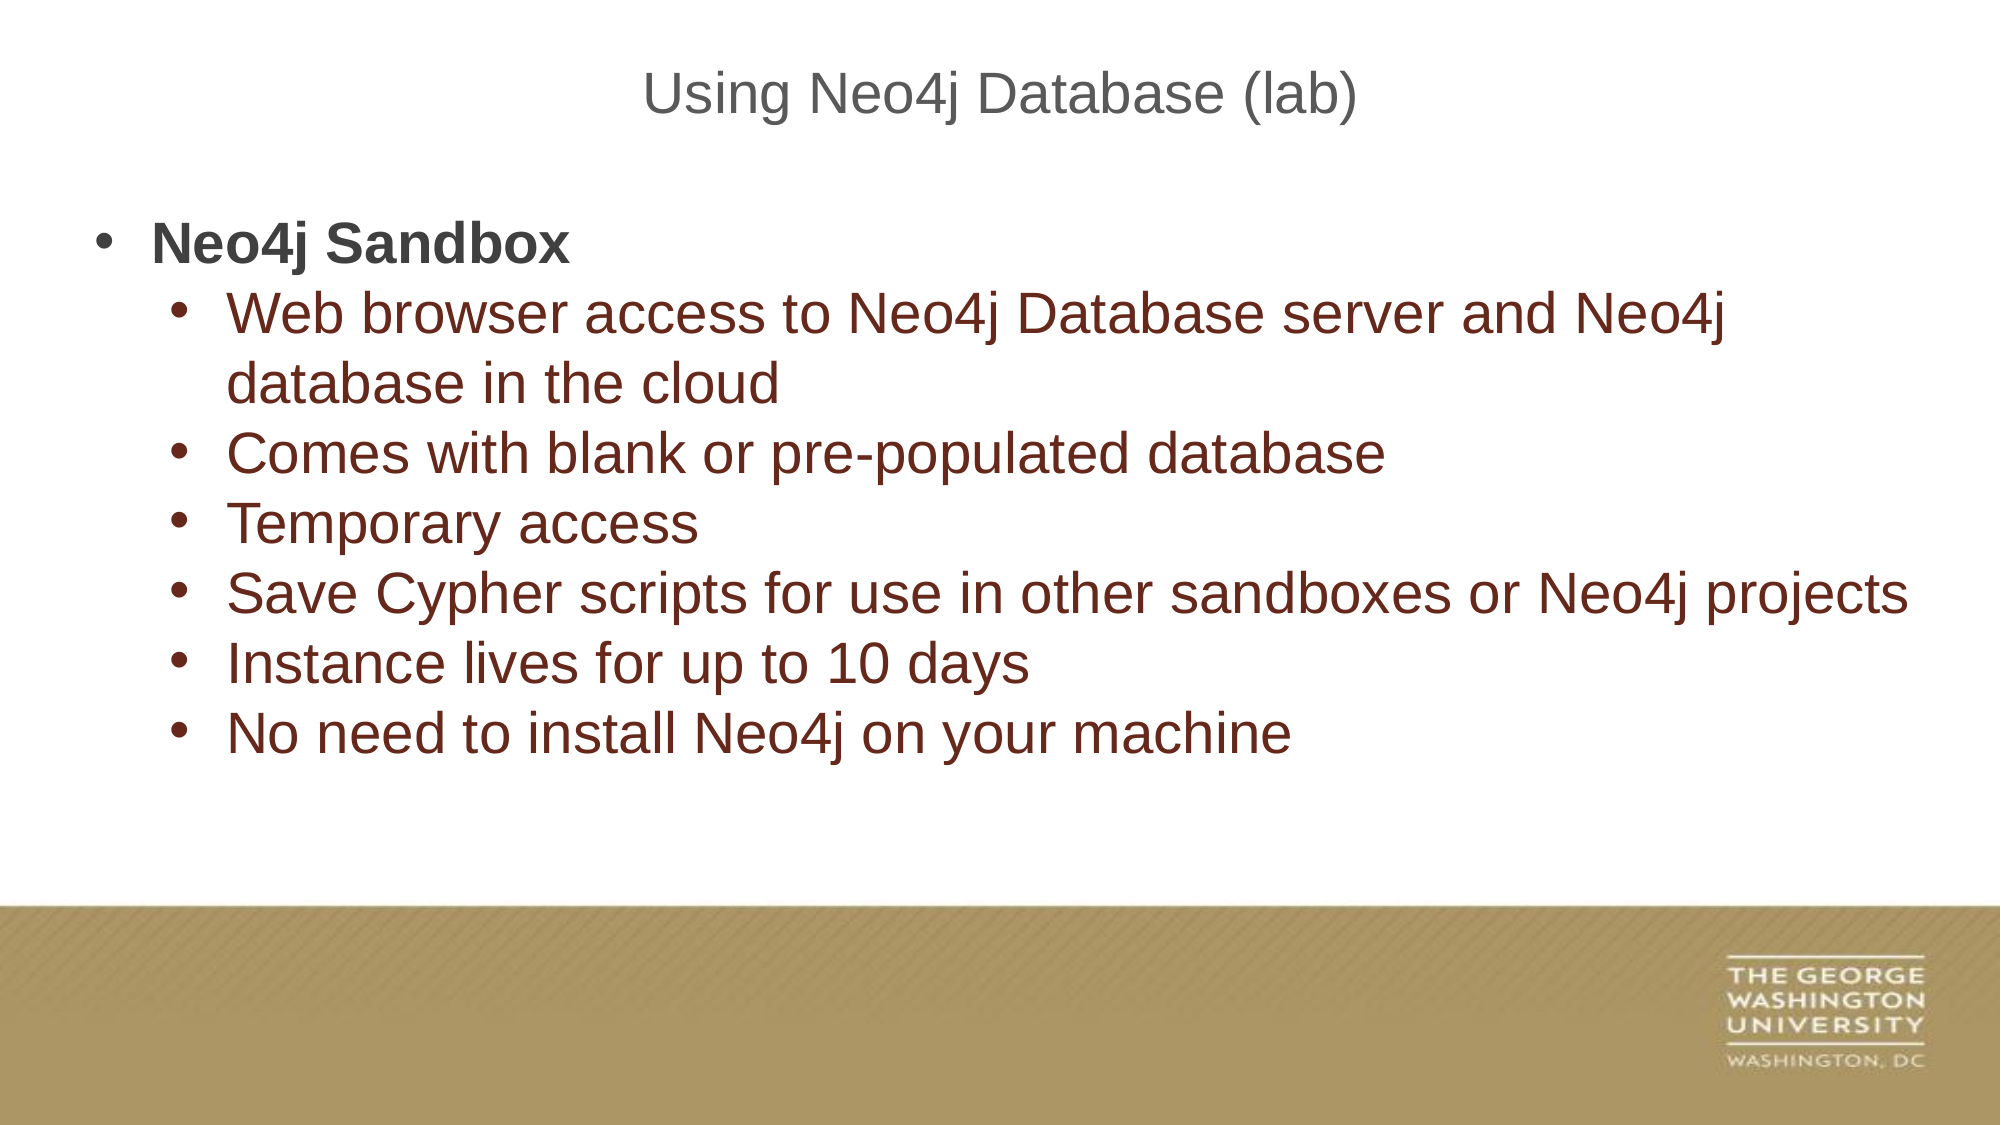

Using Neo4j Database (lab)
Neo4j Sandbox
Web browser access to Neo4j Database server and Neo4j database in the cloud
Comes with blank or pre-populated database
Temporary access
Save Cypher scripts for use in other sandboxes or Neo4j projects
Instance lives for up to 10 days
No need to install Neo4j on your machine